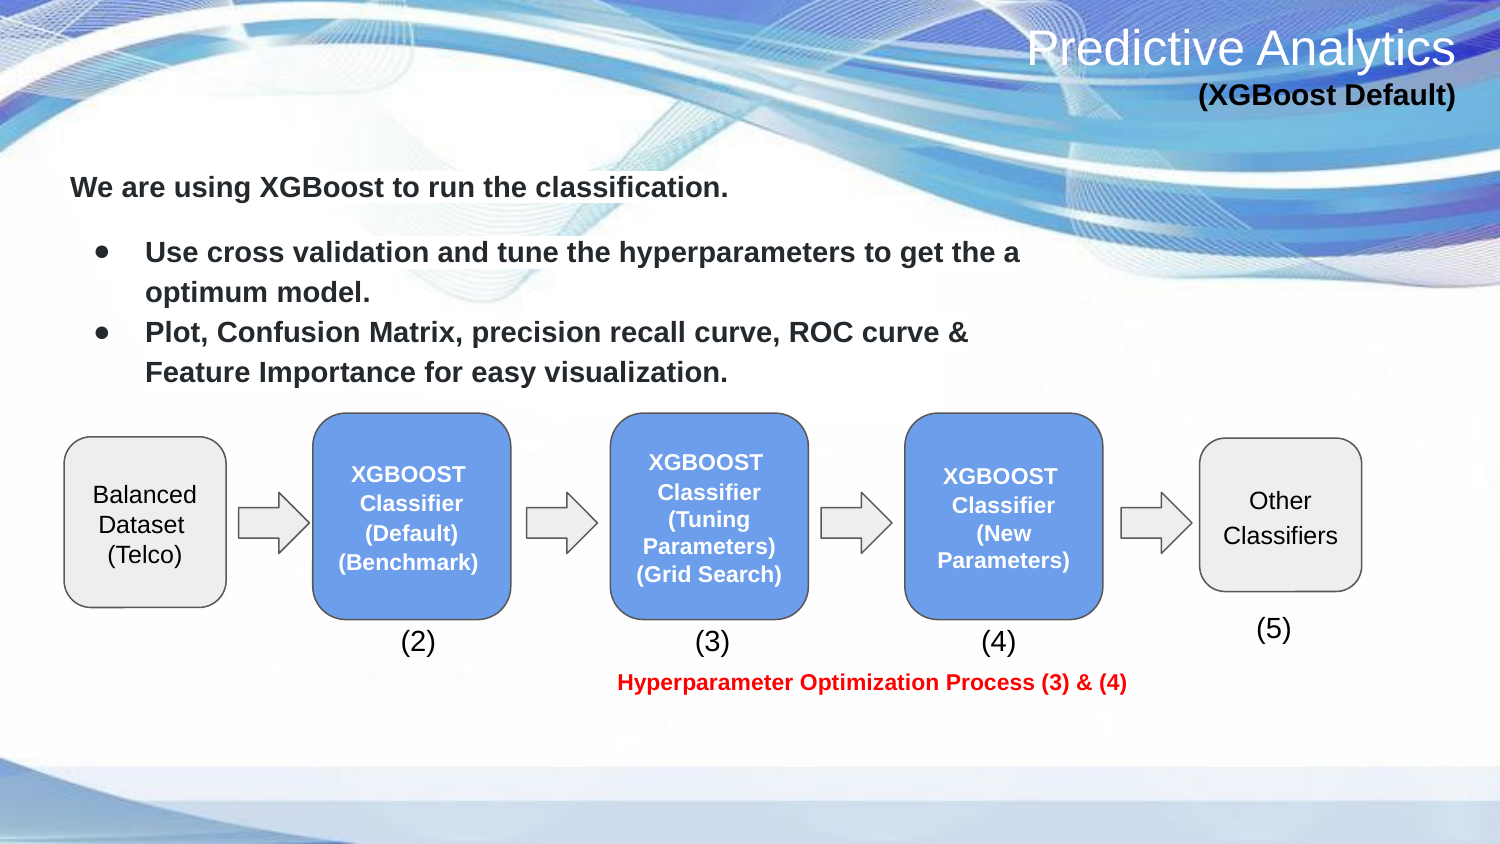

# Predictive Analytics (XGBoost Default)
We are using XGBoost to run the classification.
Use cross validation and tune the hyperparameters to get the a optimum model.
Plot, Confusion Matrix, precision recall curve, ROC curve & Feature Importance for easy visualization.
XGBOOST
Classifier
(Default)
(Benchmark)
XGBOOST
Classifier
(Tuning Parameters)
(Grid Search)
XGBOOST
Classifier
(New Parameters)
Balanced
Dataset
(Telco)
Other Classifiers

(5)

(2)
(3)
(4)
Hyperparameter Optimization Process (3) & (4)